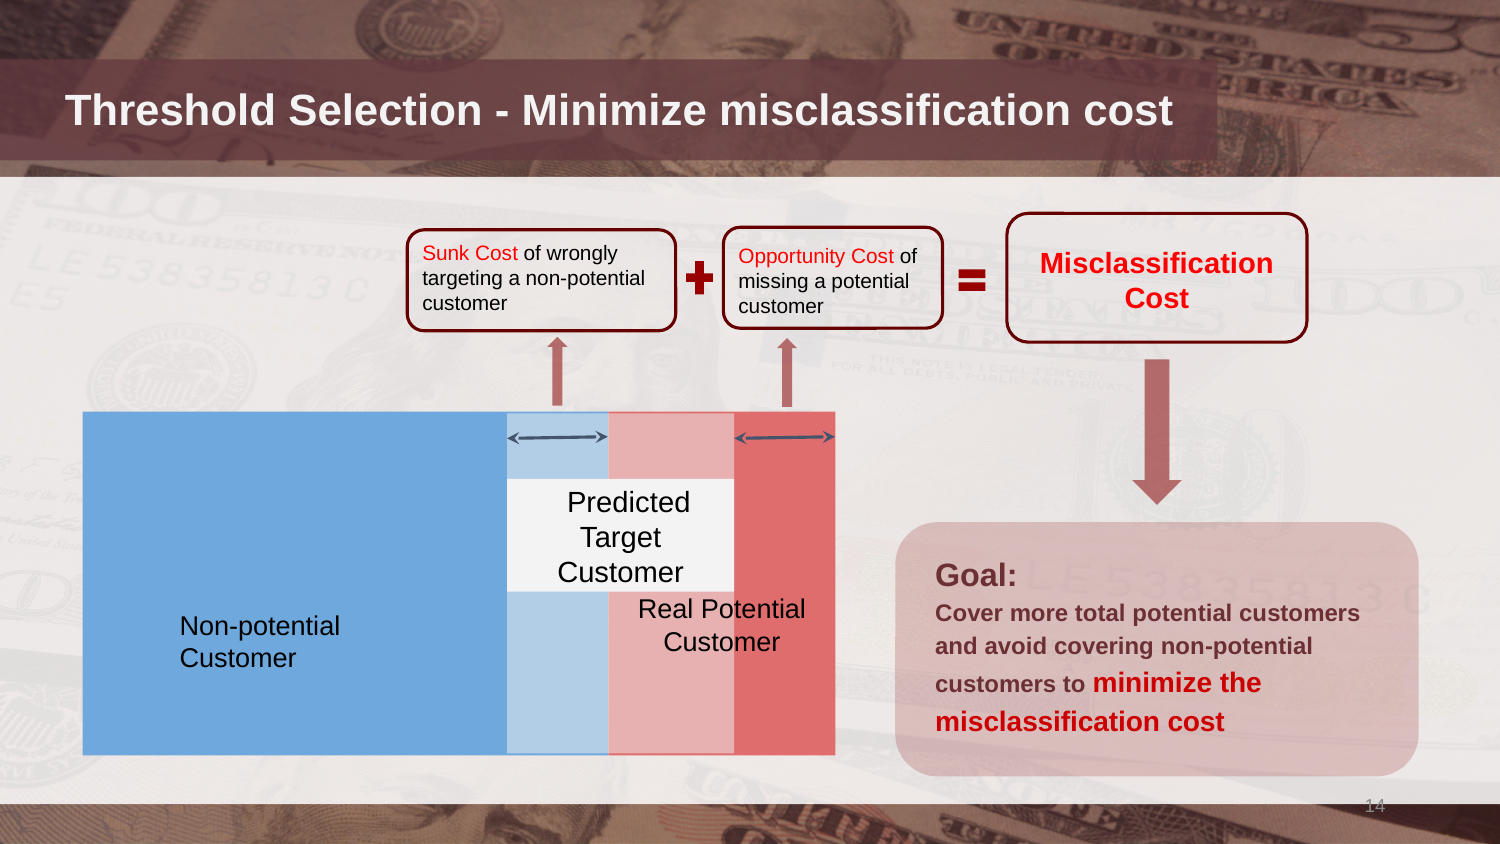

Threshold Selection - Minimize misclassification cost

Sunk Cost of wrongly
targeting a non-potential customer

Opportunity Cost of missing a potential customer

Misclassification Cost

  Predicted Target Customer

Goal:
Cover more total potential customers and avoid covering non-potential customers to minimize the misclassification cost
Real Potential Customer
Non-potential Customer
14